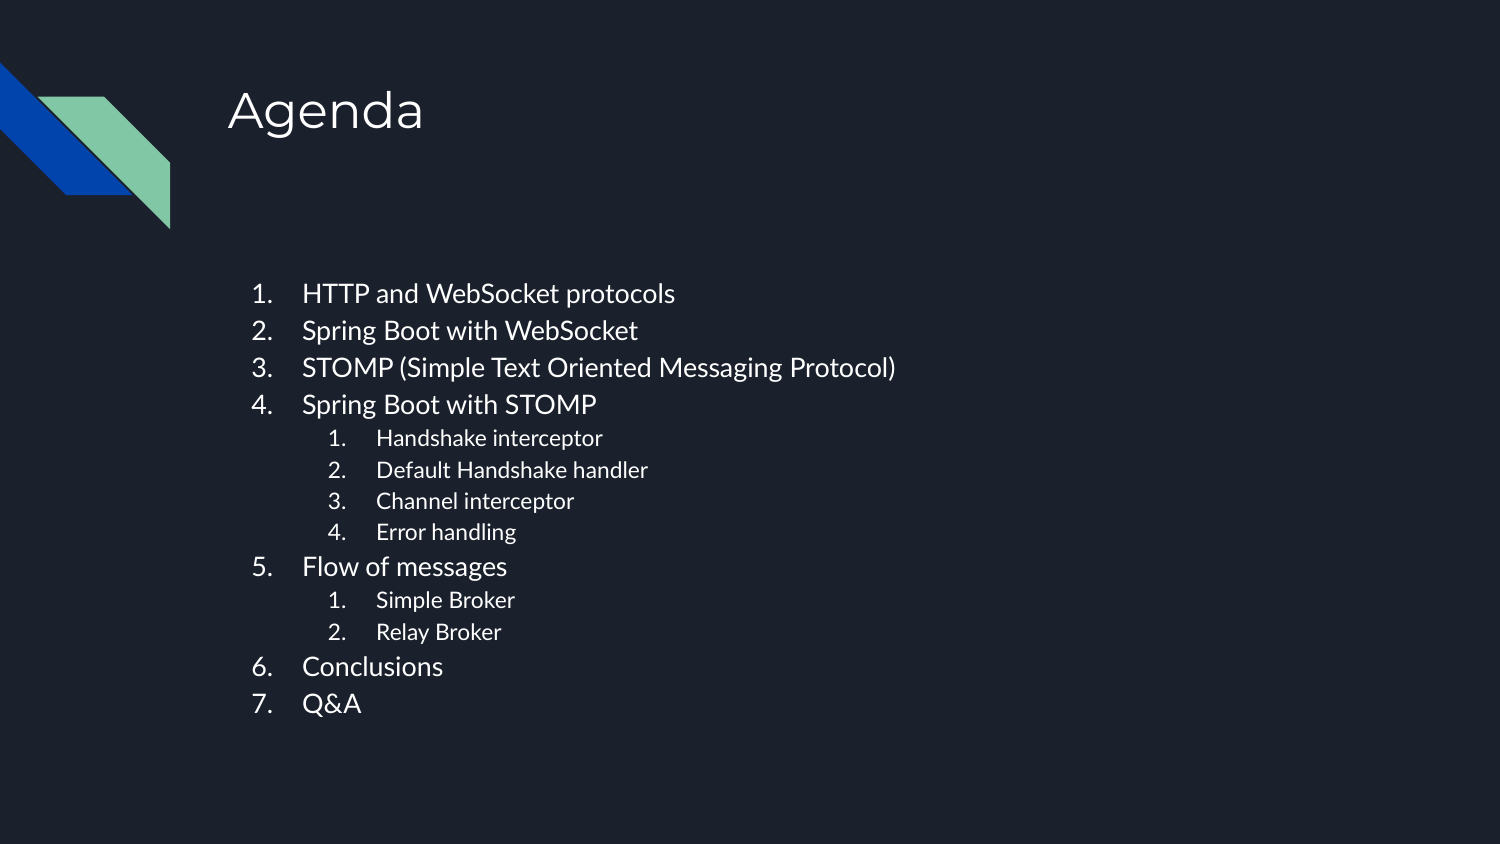

# Agenda
HTTP and WebSocket protocols
Spring Boot with WebSocket
STOMP (Simple Text Oriented Messaging Protocol)
Spring Boot with STOMP
Handshake interceptor
Default Handshake handler
Channel interceptor
Error handling
Flow of messages
Simple Broker
Relay Broker
Conclusions
Q&A